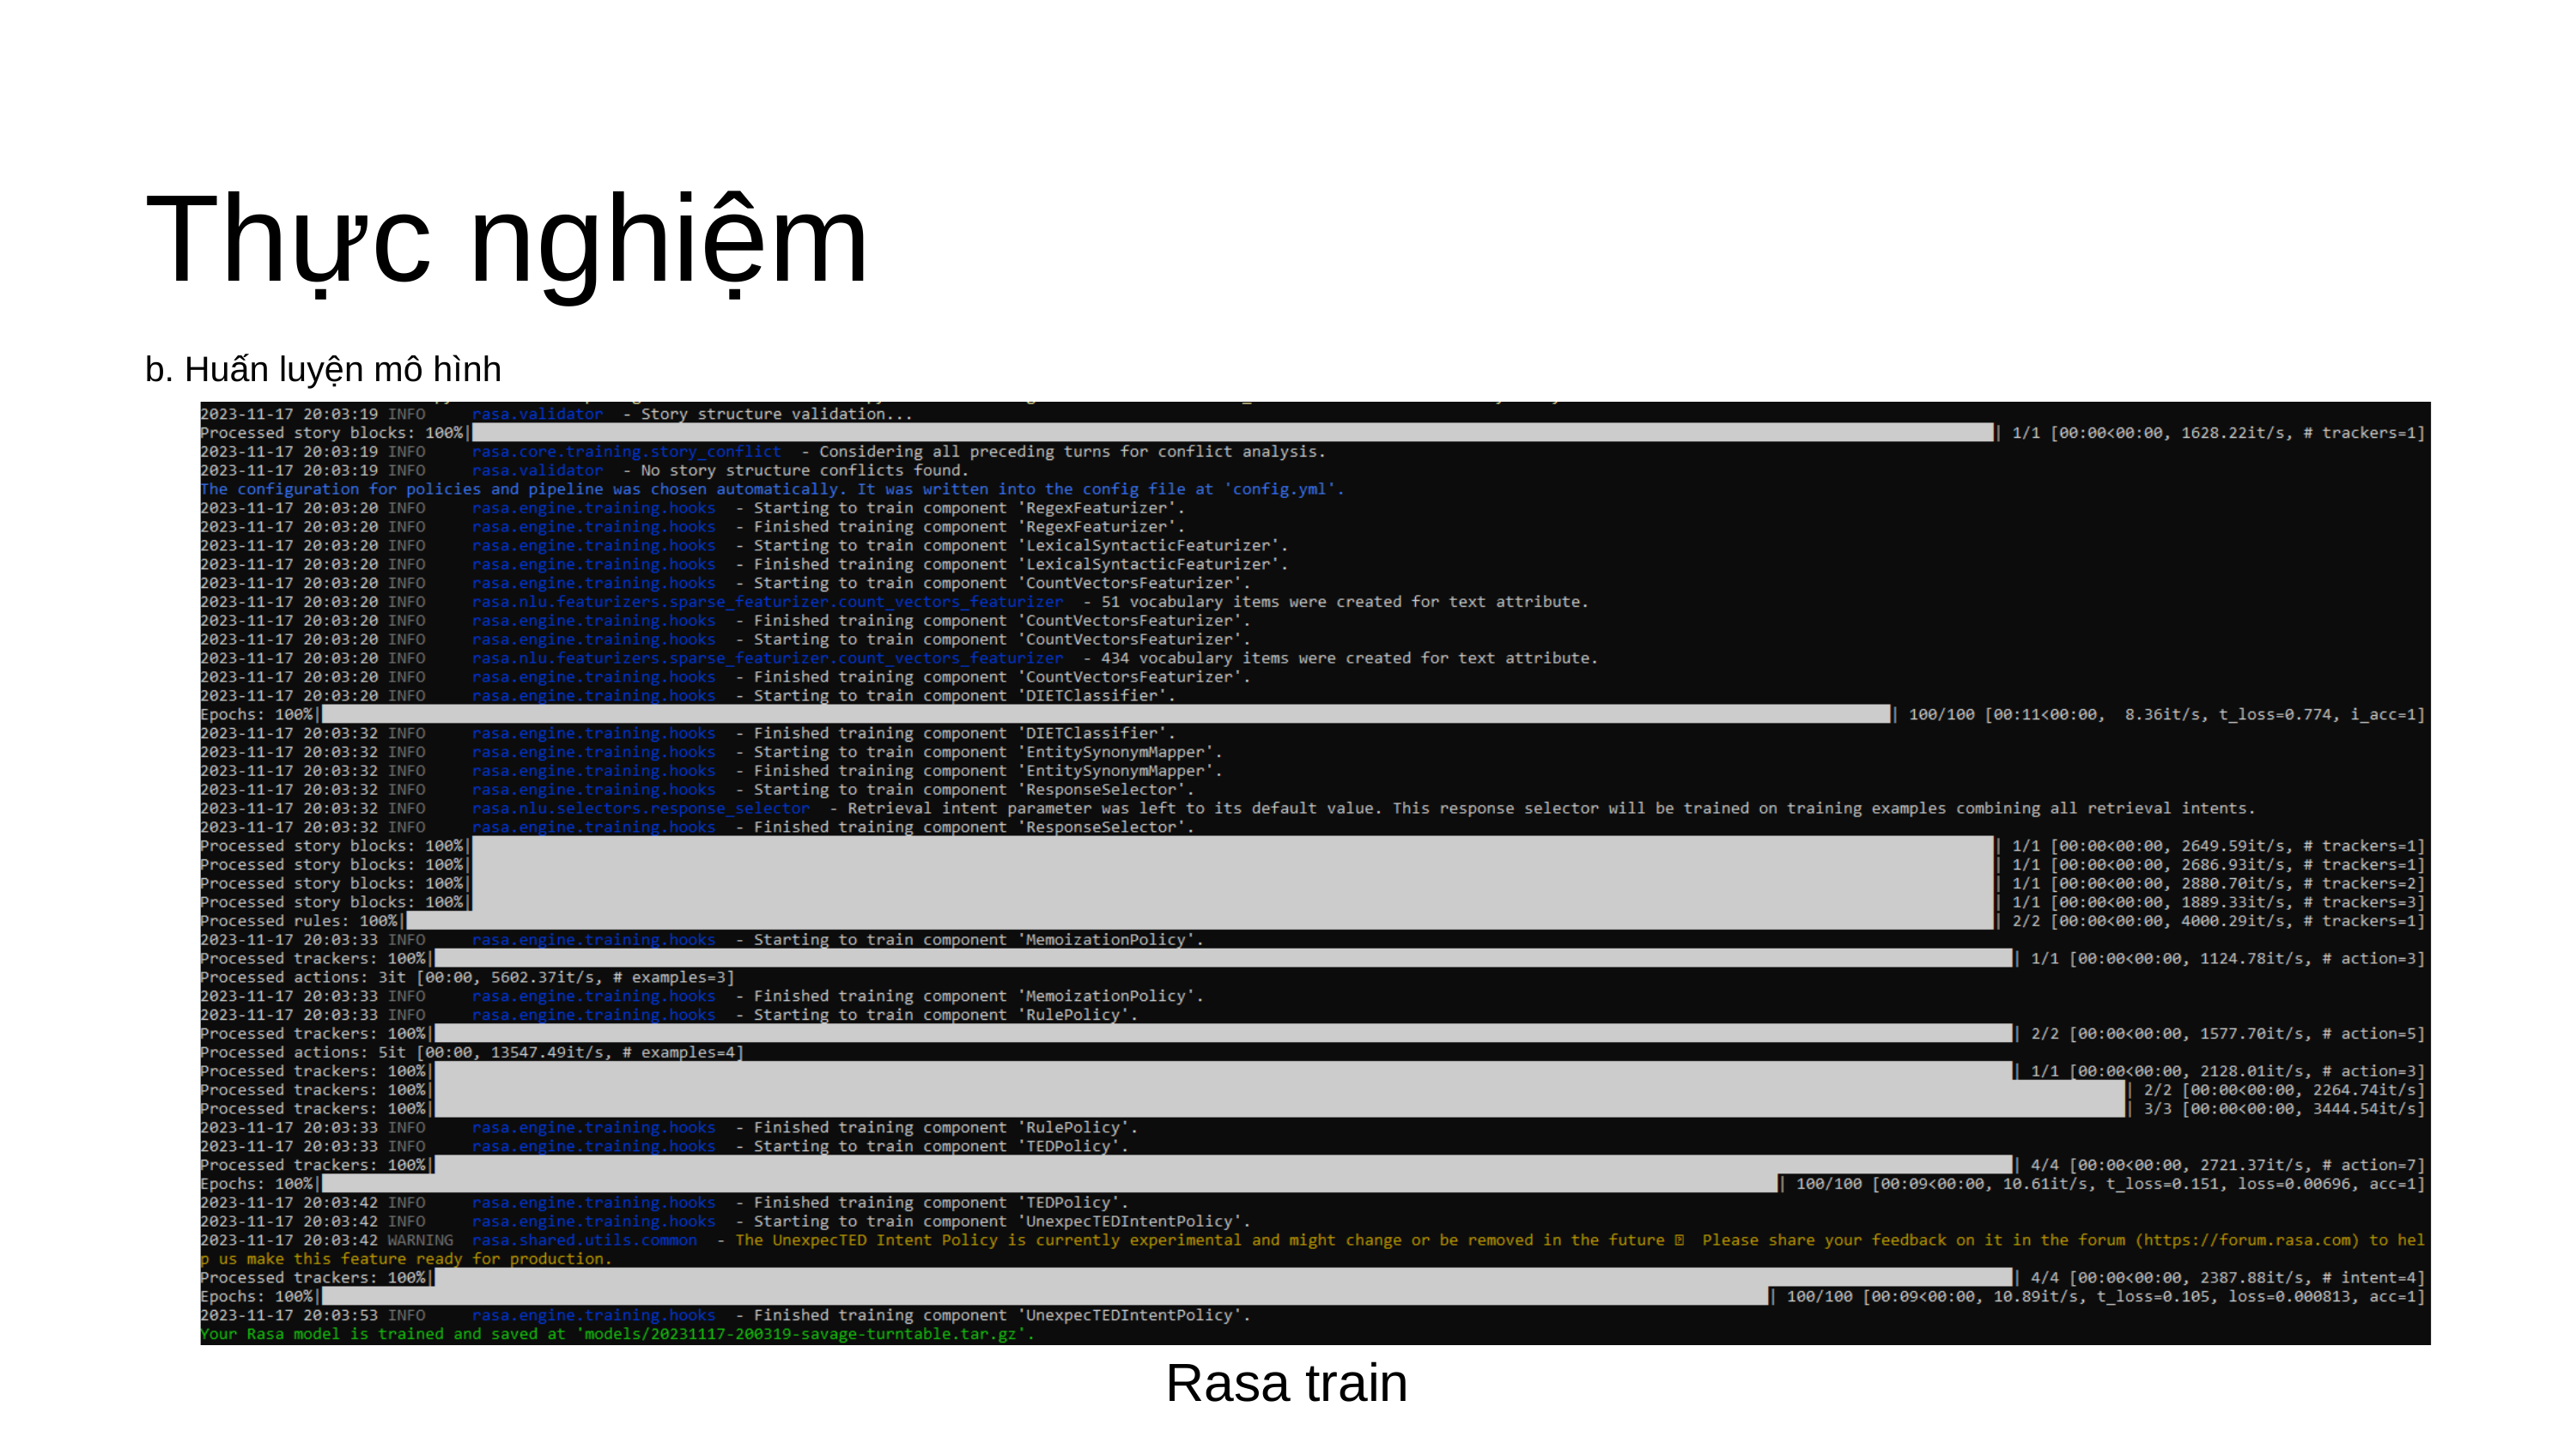

Thực nghiệm
b. Huấn luyện mô hình

Rasa train